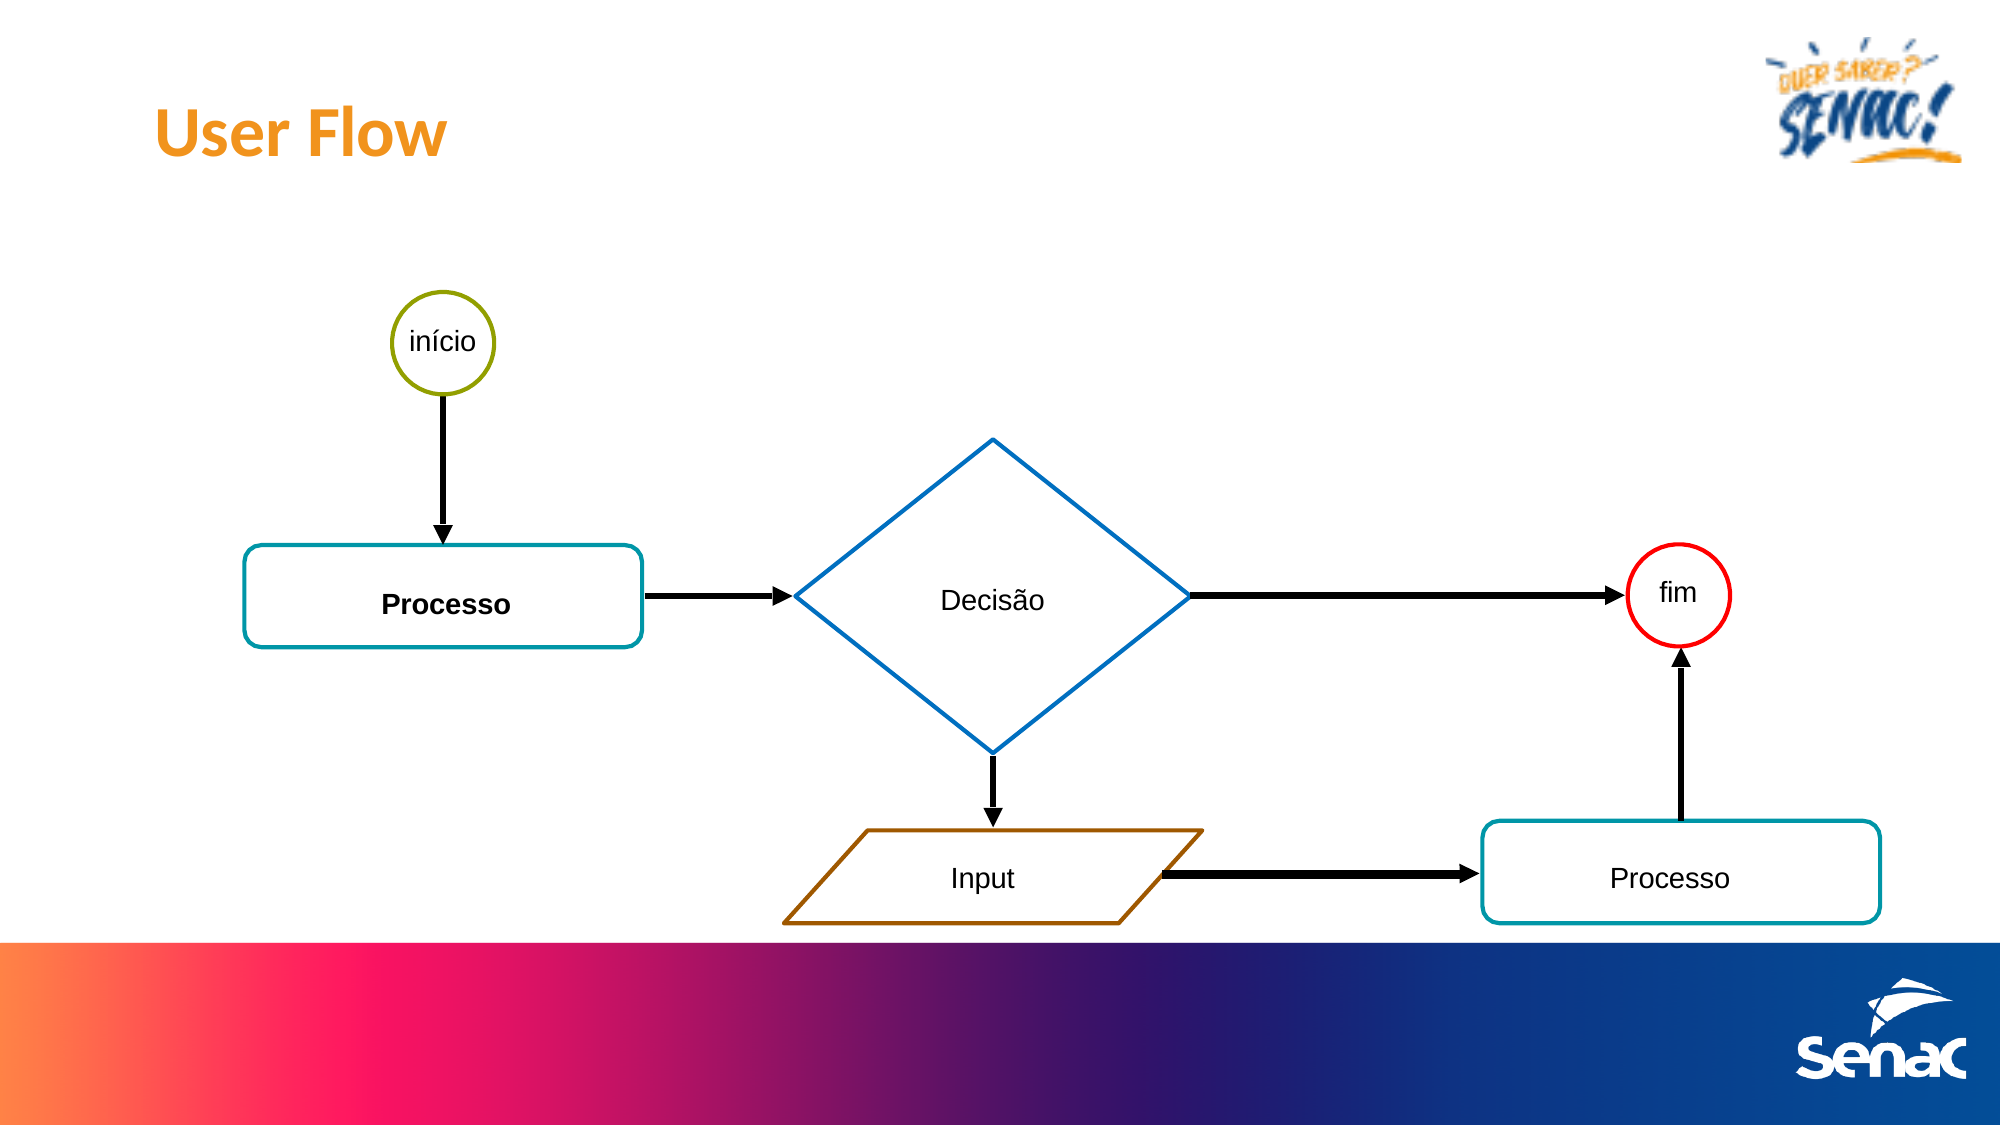

# User Flow

início

fim
Decisão
Processo

Input
Processo